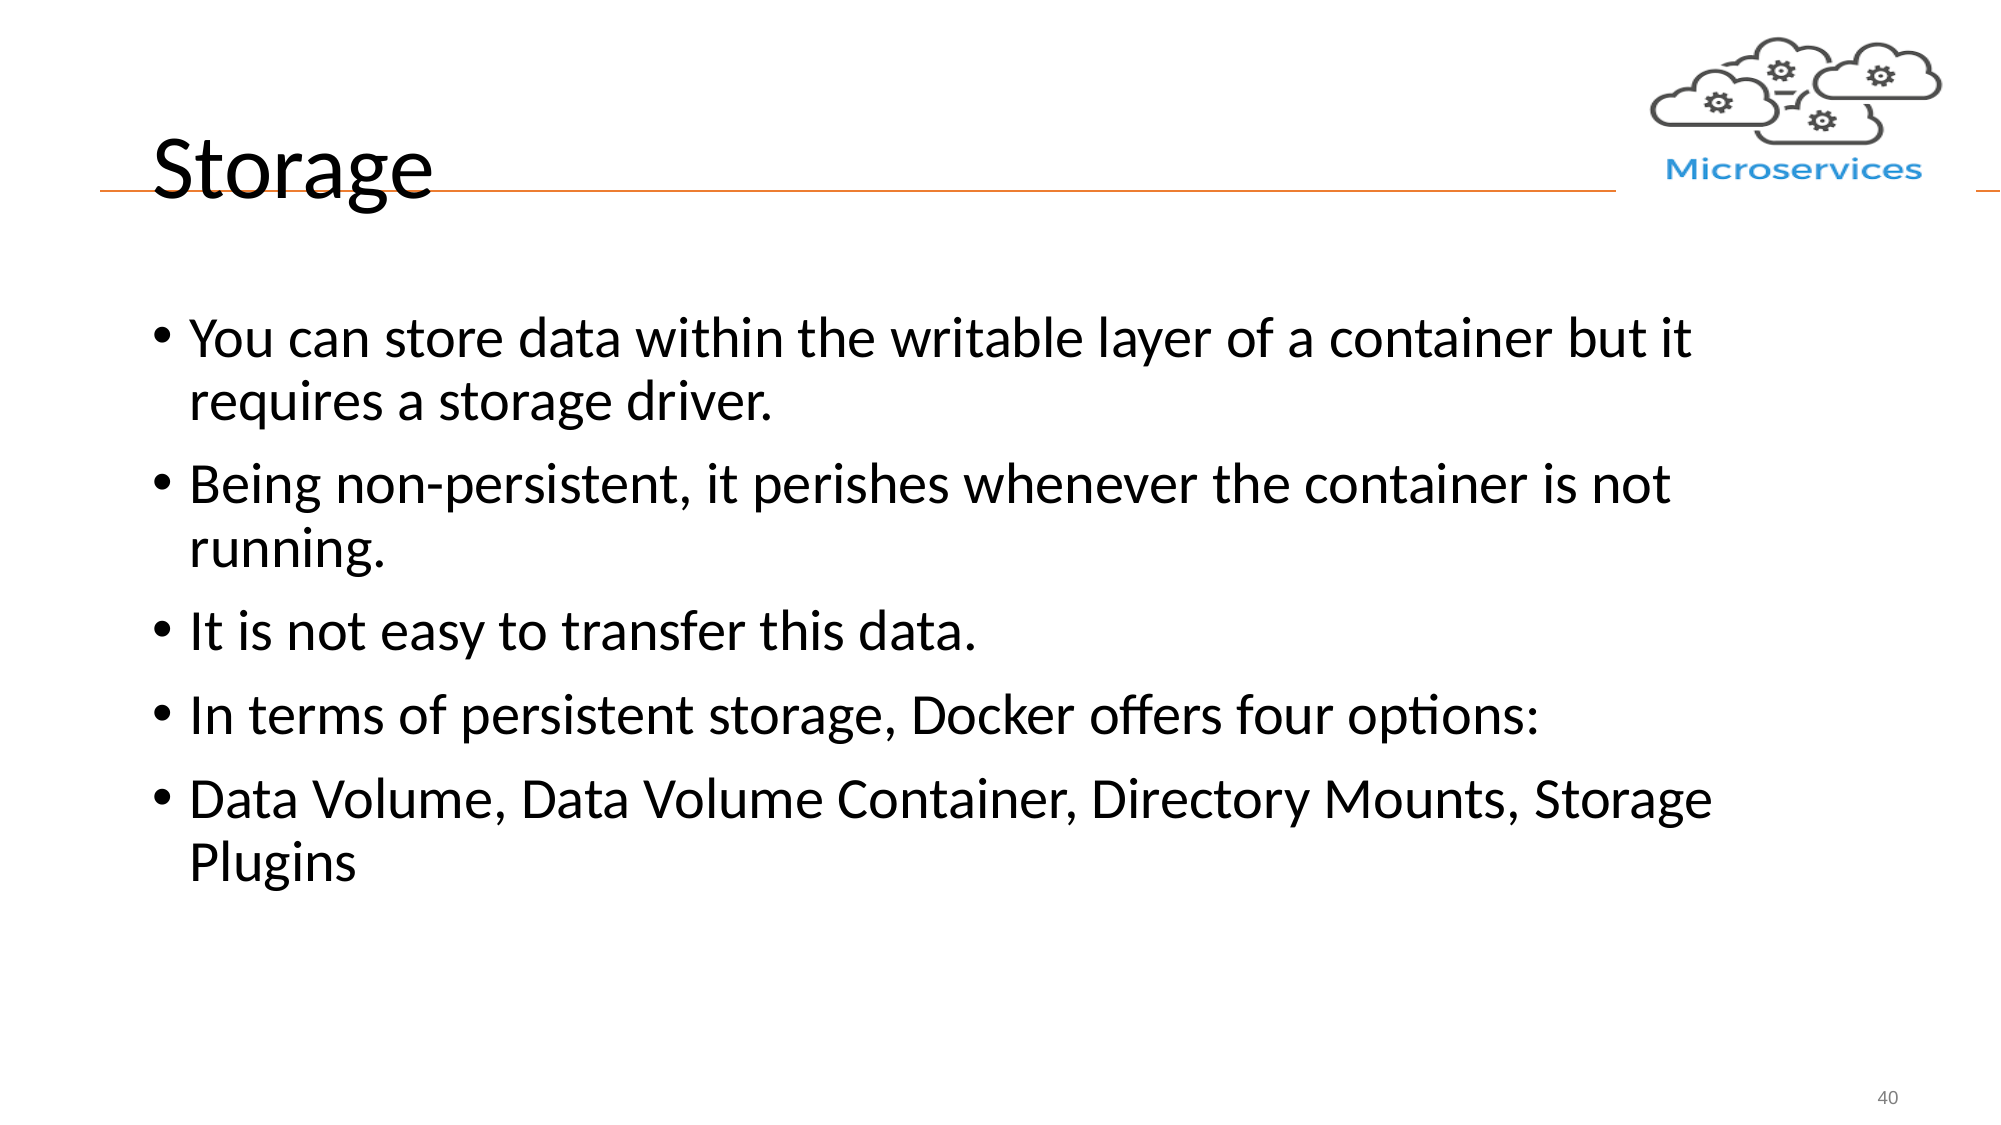

# Storage
You can store data within the writable layer of a container but it requires a storage driver.
Being non-persistent, it perishes whenever the container is not running.
It is not easy to transfer this data.
In terms of persistent storage, Docker offers four options:
Data Volume, Data Volume Container, Directory Mounts, Storage Plugins